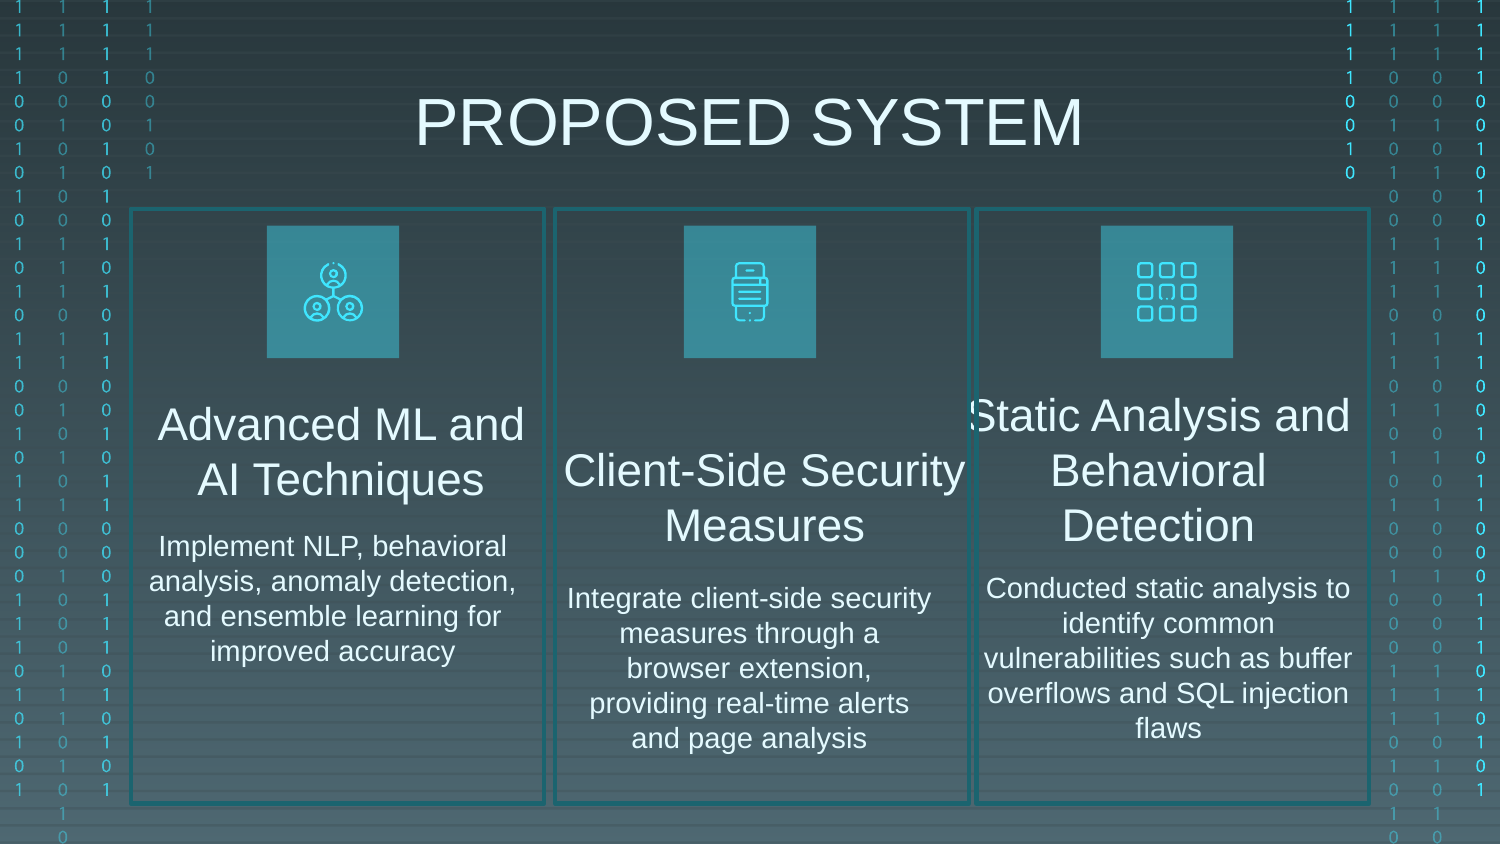

# PROPOSED SYSTEM

Advanced ML and AI Techniques
Client-Side Security Measures
Static Analysis and Behavioral Detection
Implement NLP, behavioral analysis, anomaly detection, and ensemble learning for improved accuracy
Conducted static analysis to identify common vulnerabilities such as buffer overflows and SQL injection flaws
Integrate client-side security measures through a browser extension, providing real-time alerts and page analysis